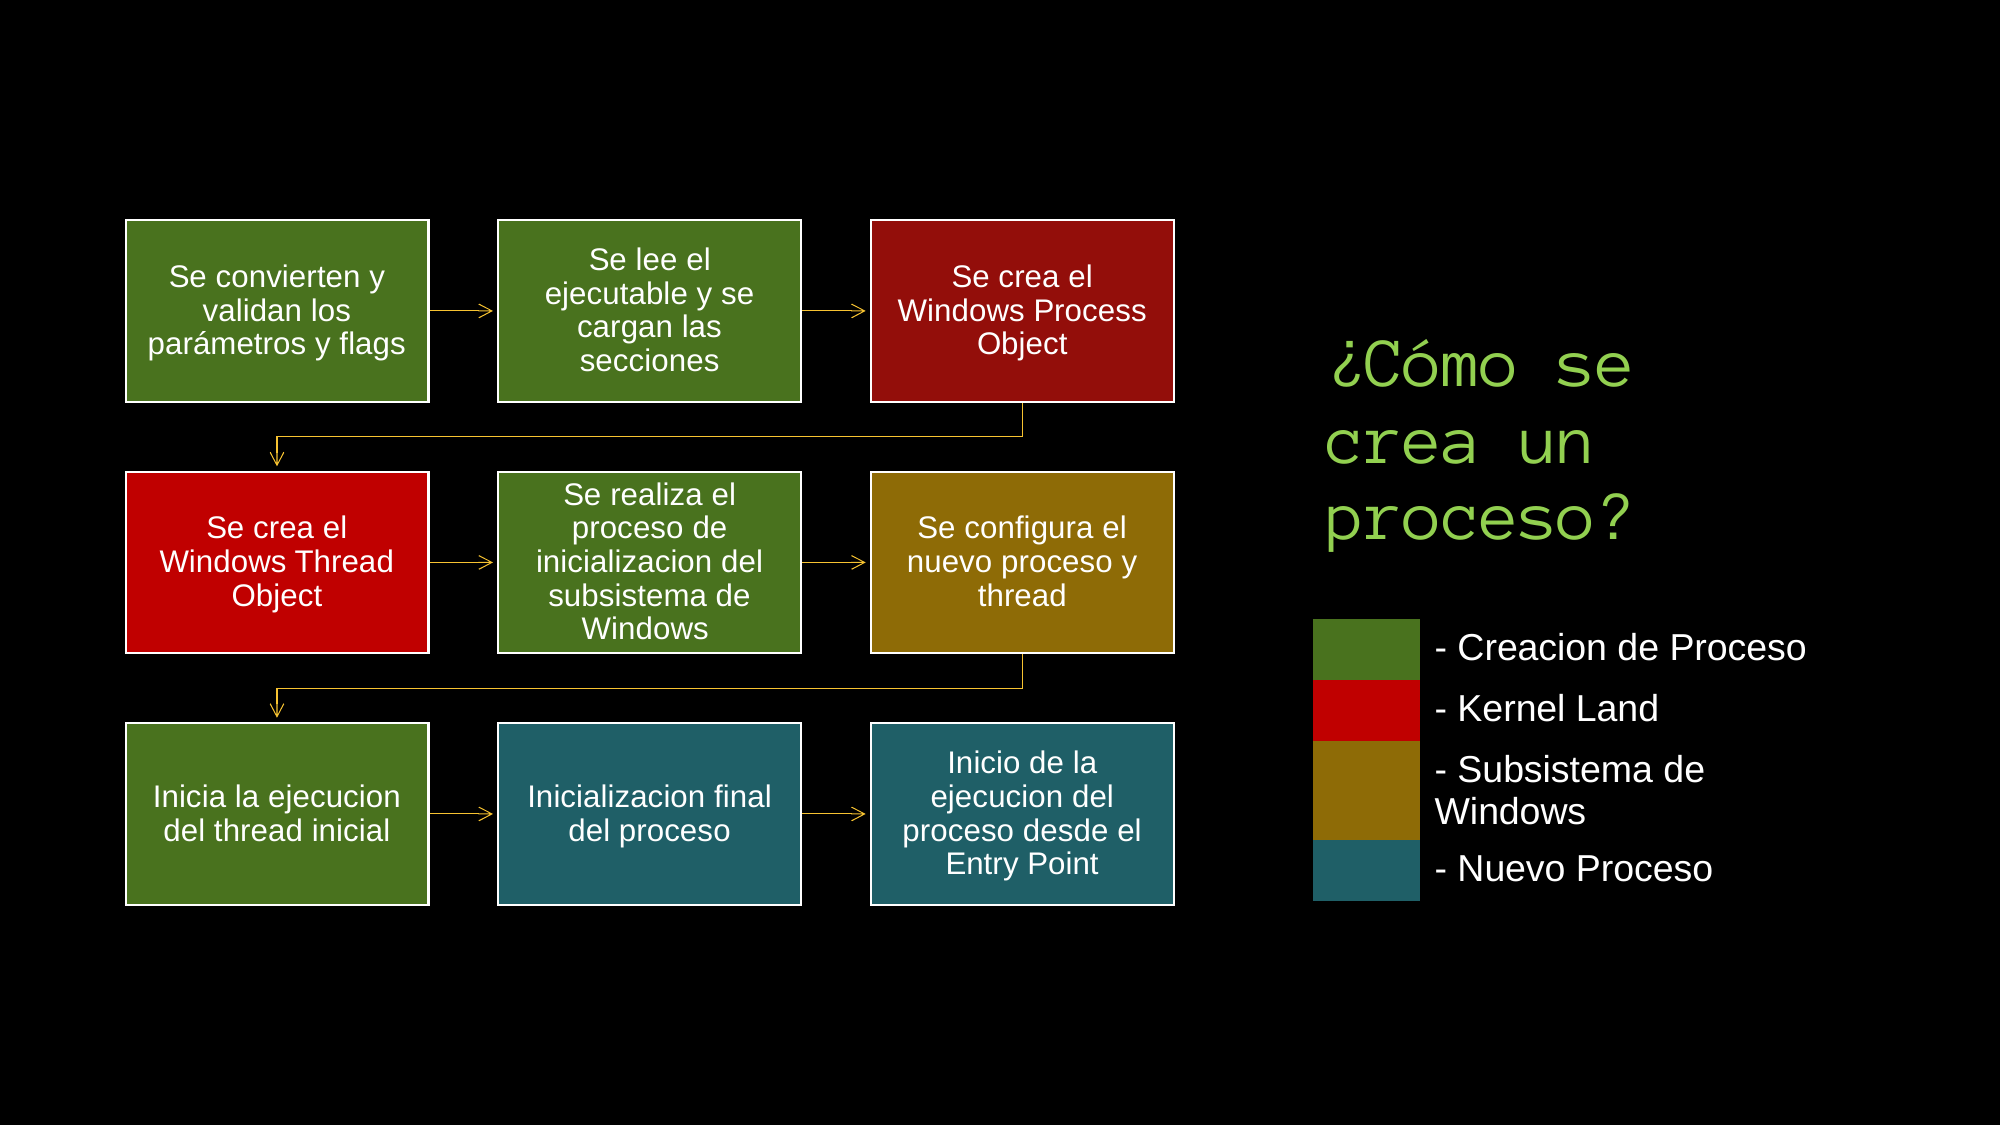

Se convierten y validan los parámetros y flags

Se lee el ejecutable y se cargan las secciones

Se crea el Windows Process Object

Se crea el Windows Thread Object

Se realiza el proceso de inicializacion del subsistema de Windows

Se configura el nuevo proceso y thread

Inicia la ejecucion del thread inicial

Inicializacion final del proceso
Inicio de la ejecucion del proceso desde el Entry Point
# ¿Cómo se crea un proceso?

|  | - Creacion de Proceso |
| --- | --- |
|  | - Kernel Land |
|  | - Subsistema de Windows |
|  | - Nuevo Proceso |